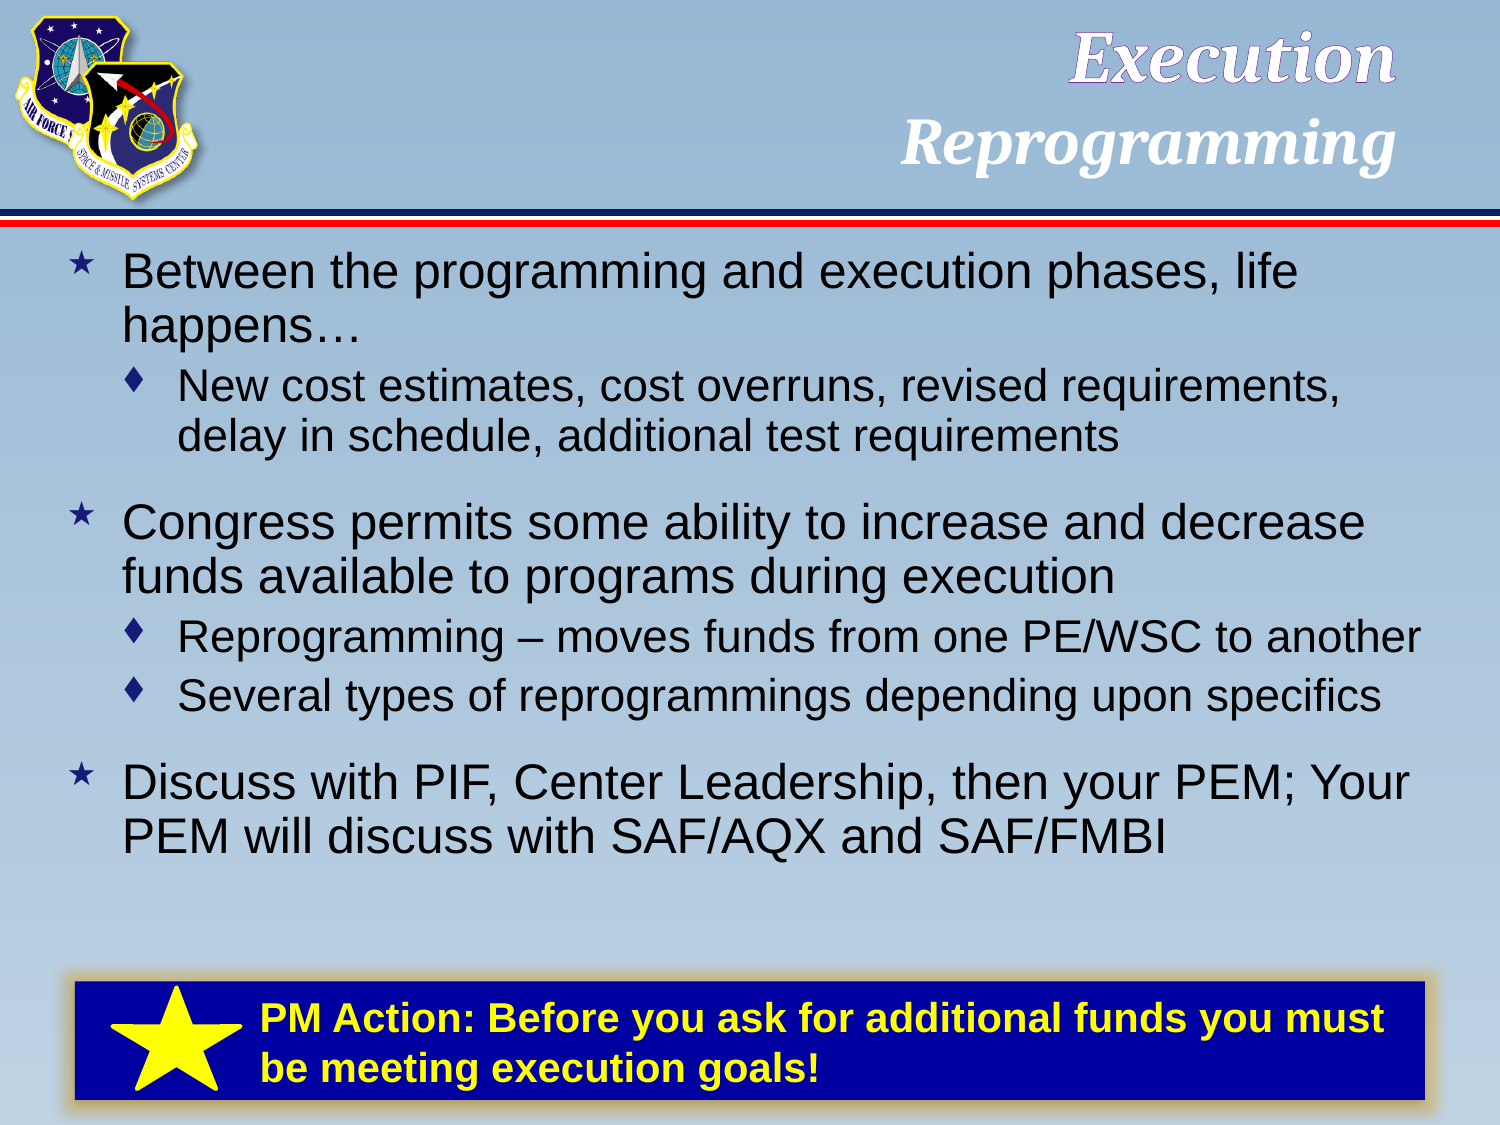

# Execution Reprogramming
Between the programming and execution phases, life happens…
New cost estimates, cost overruns, revised requirements, delay in schedule, additional test requirements
Congress permits some ability to increase and decrease funds available to programs during execution
Reprogramming – moves funds from one PE/WSC to another
Several types of reprogrammings depending upon specifics
Discuss with PIF, Center Leadership, then your PEM; Your PEM will discuss with SAF/AQX and SAF/FMBI

PM Action: Before you ask for additional funds you must be meeting execution goals!